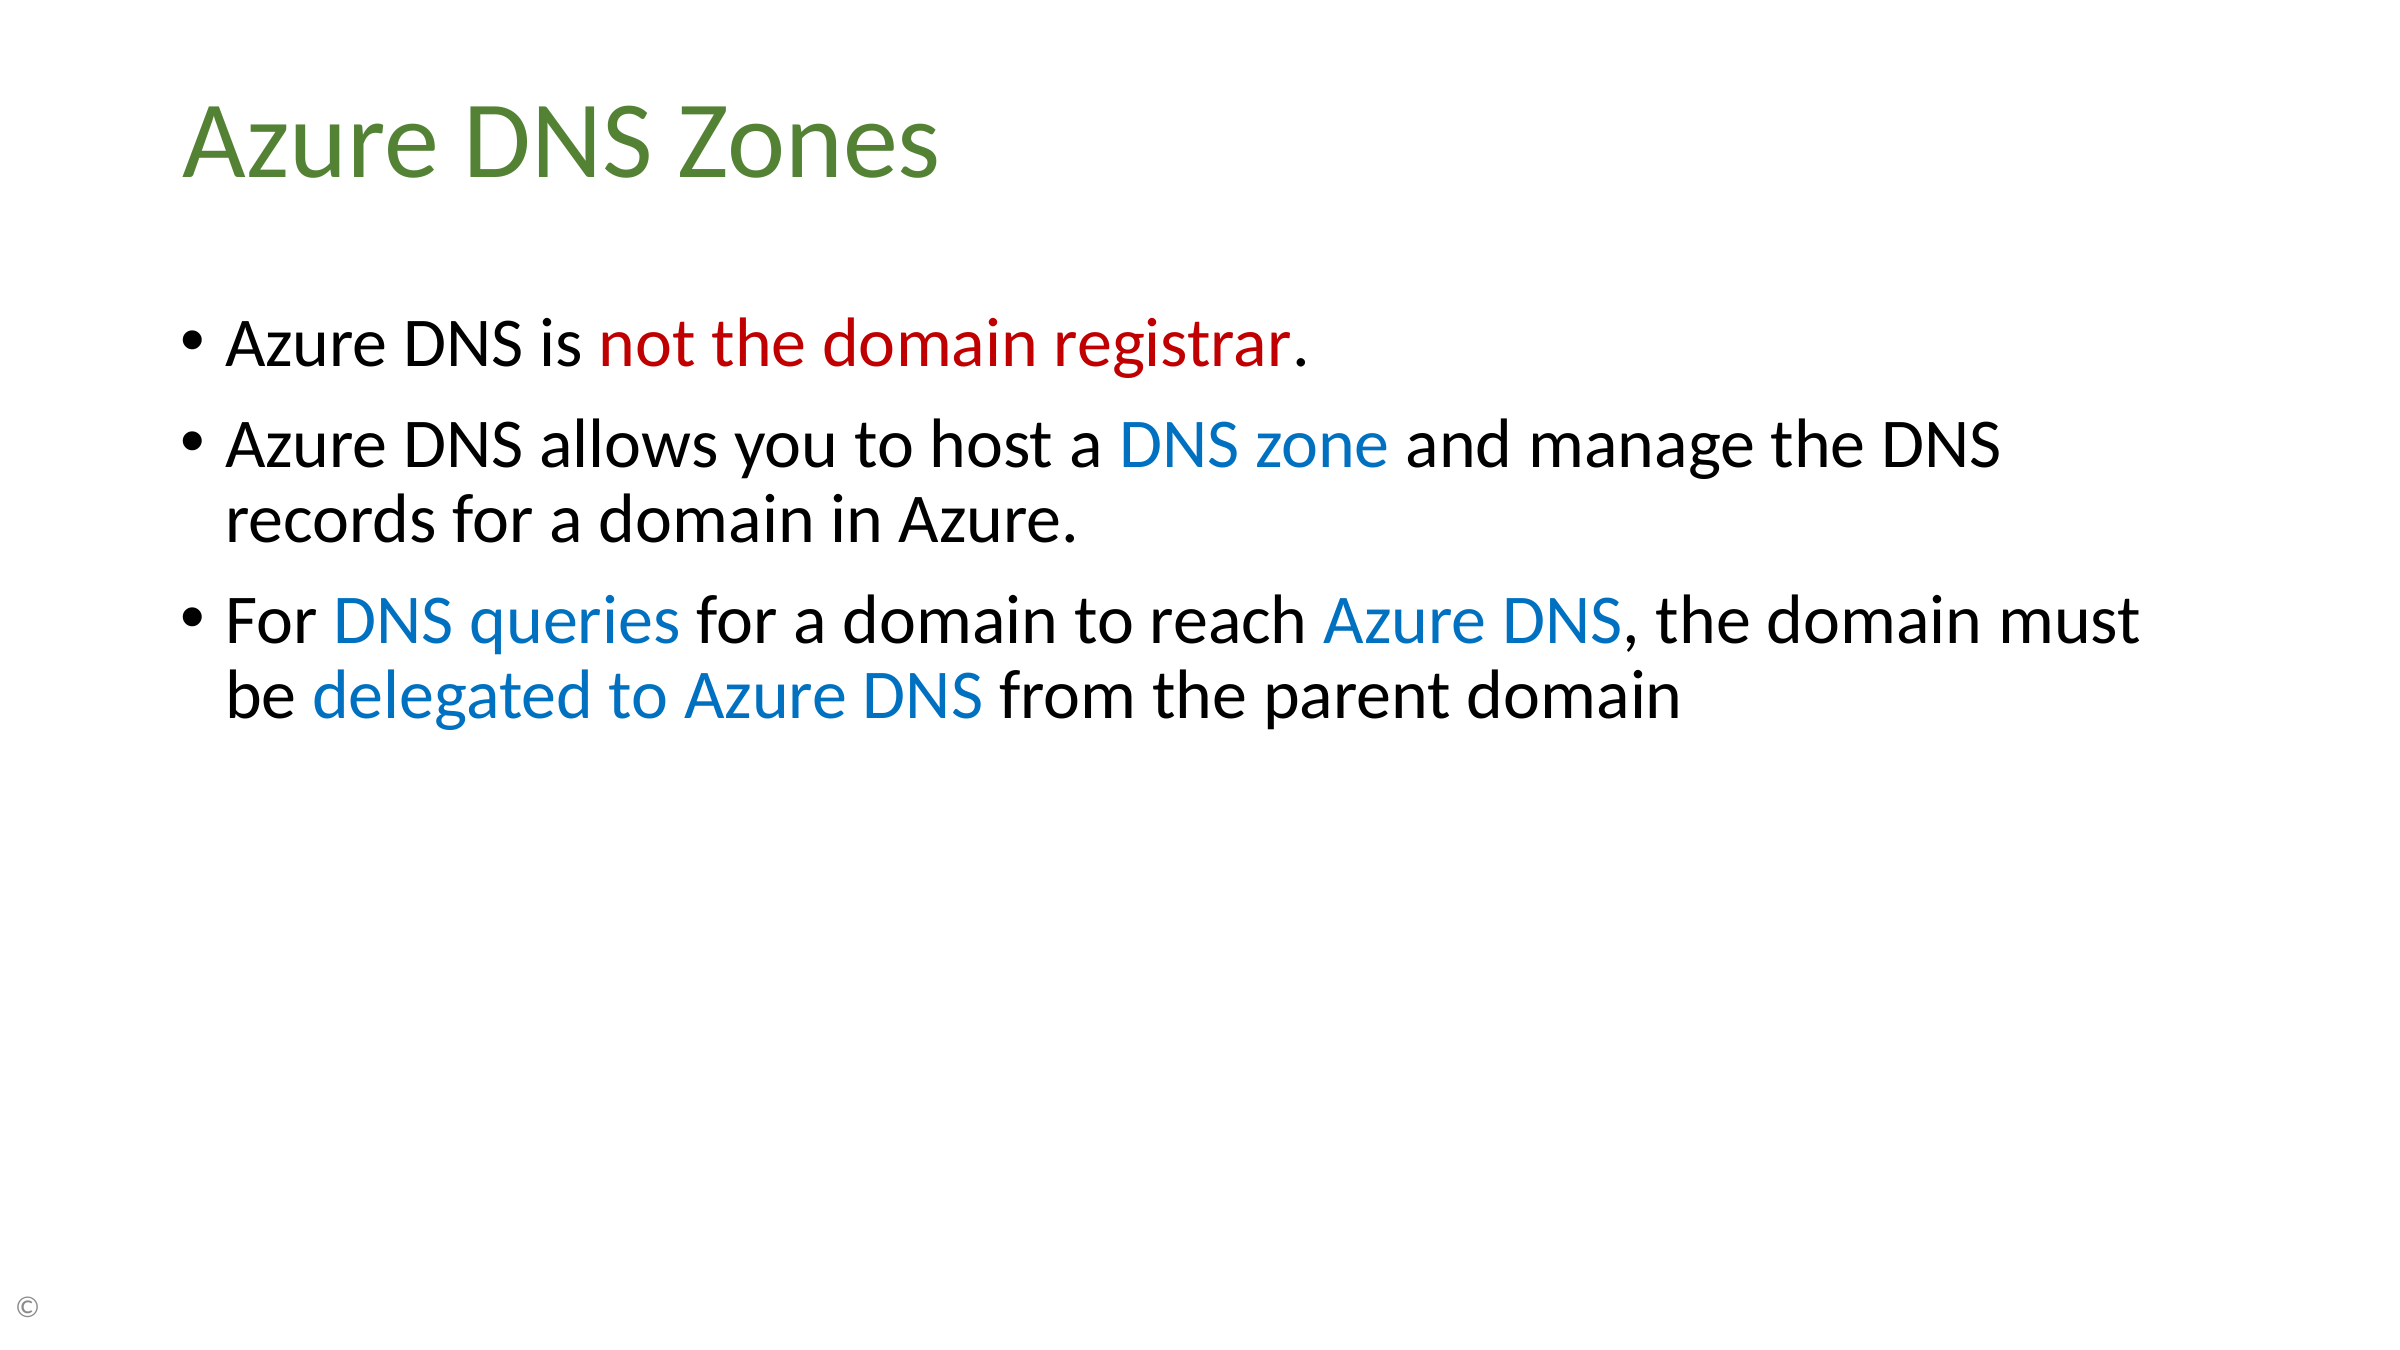

# Azure DNS Zones
Azure DNS is not the domain registrar.
Azure DNS allows you to host a DNS zone and manage the DNS records for a domain in Azure.
For DNS queries for a domain to reach Azure DNS, the domain must be delegated to Azure DNS from the parent domain

©